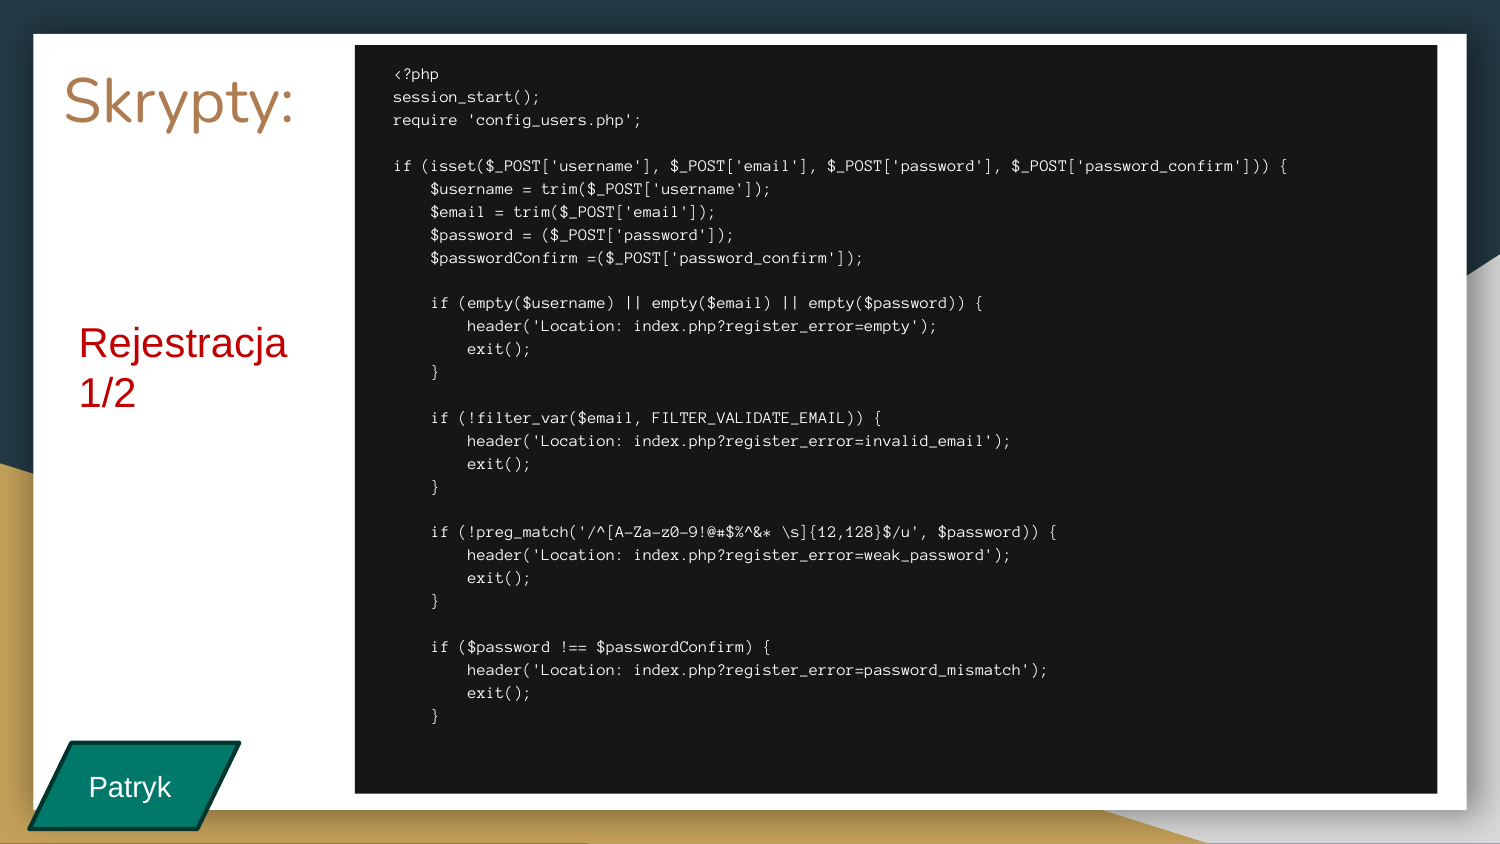

# Skrypty:
<?php
session_start();
require 'config_users.php';

if (isset($_POST['username'], $_POST['email'], $_POST['password'], $_POST['password_confirm'])) {
    $username = trim($_POST['username']);
    $email = trim($_POST['email']);
    $password = ($_POST['password']);
    $passwordConfirm =($_POST['password_confirm']);

    if (empty($username) || empty($email) || empty($password)) {
        header('Location: index.php?register_error=empty');
        exit();
    }

    if (!filter_var($email, FILTER_VALIDATE_EMAIL)) {
        header('Location: index.php?register_error=invalid_email');
        exit();
    }

    if (!preg_match('/^[A-Za-z0-9!@#$%^&* \s]{12,128}$/u', $password)) {
        header('Location: index.php?register_error=weak_password');
        exit();
    }

    if ($password !== $passwordConfirm) {
        header('Location: index.php?register_error=password_mismatch');
        exit();
    }

Rejestracja
1/2
Patryk